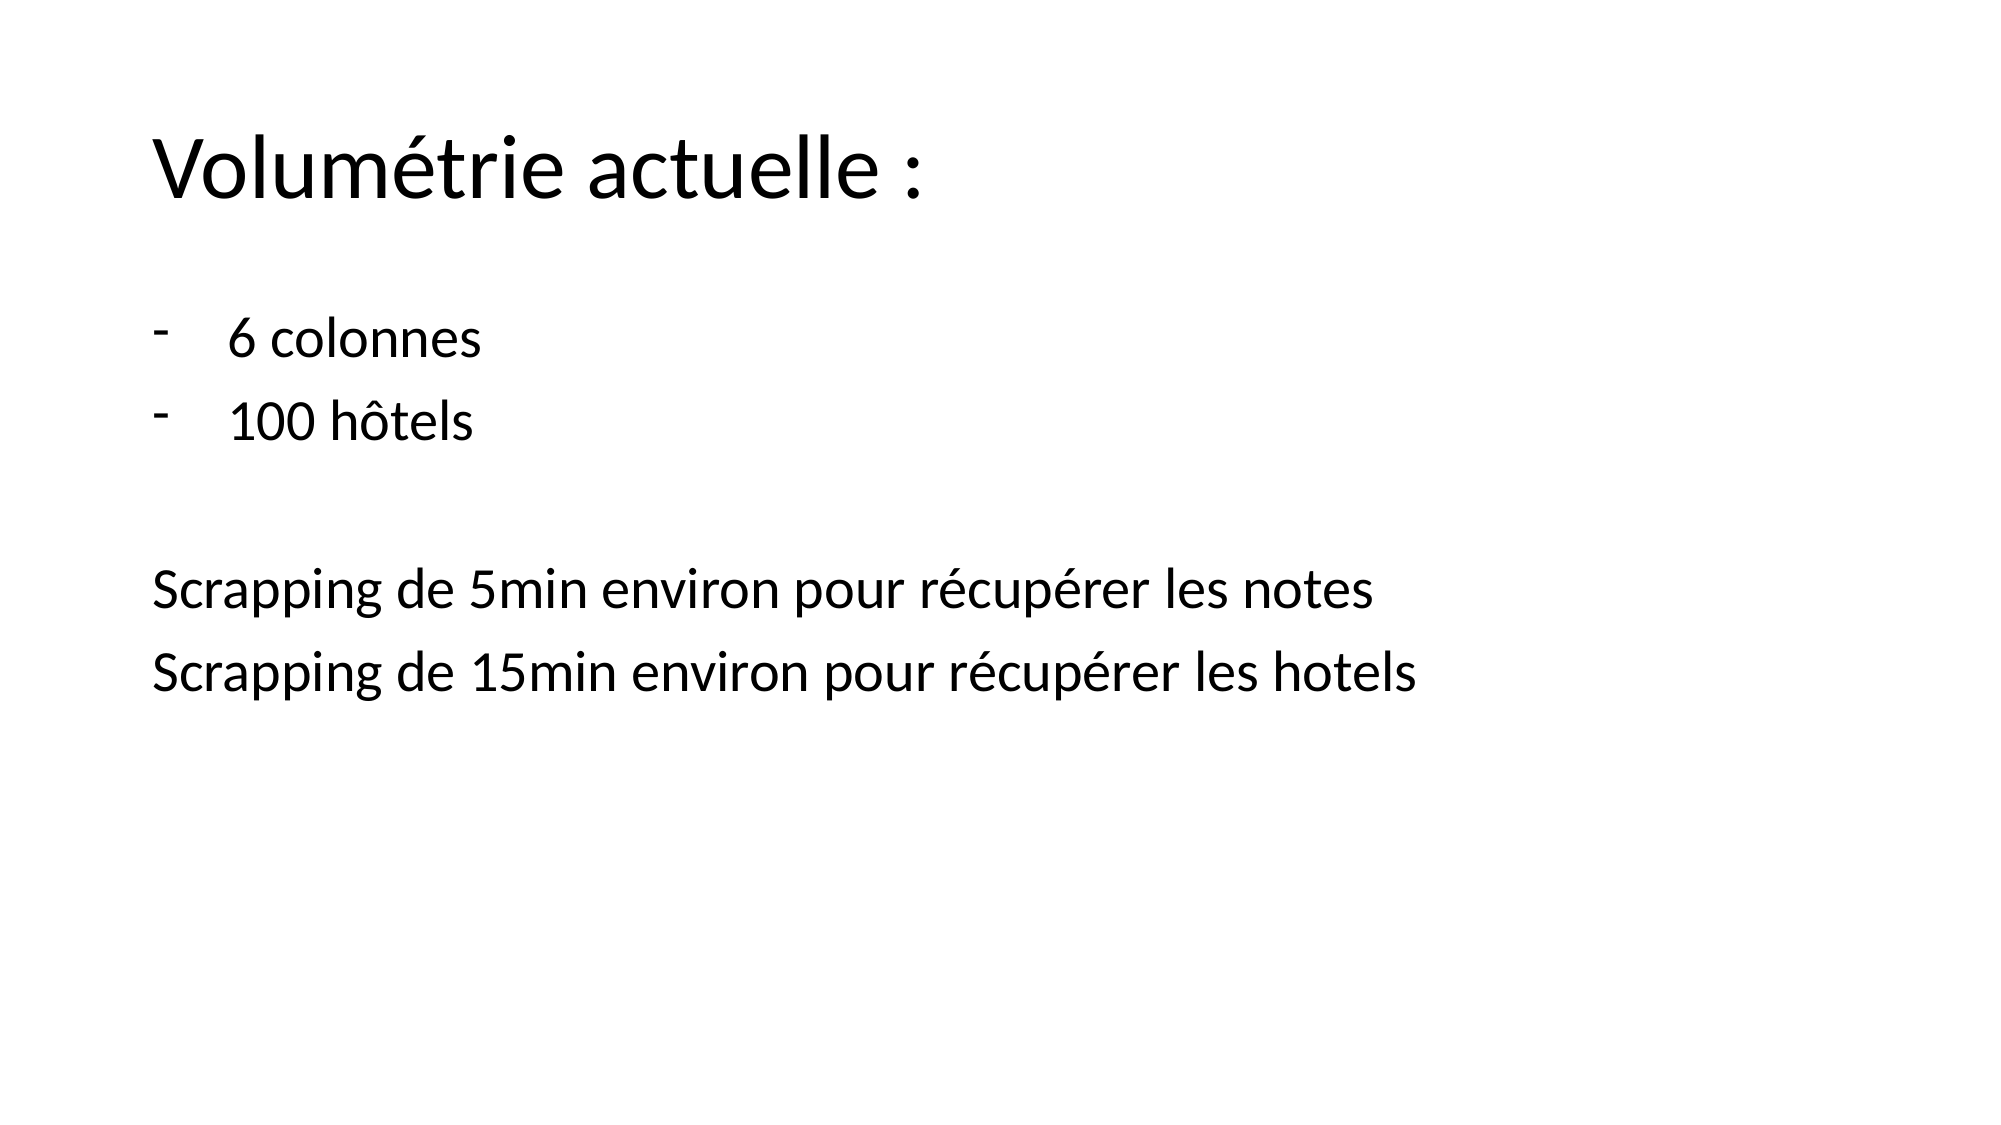

# Volumétrie actuelle :
6 colonnes
100 hôtels

Scrapping de 5min environ pour récupérer les notes
Scrapping de 15min environ pour récupérer les hotels